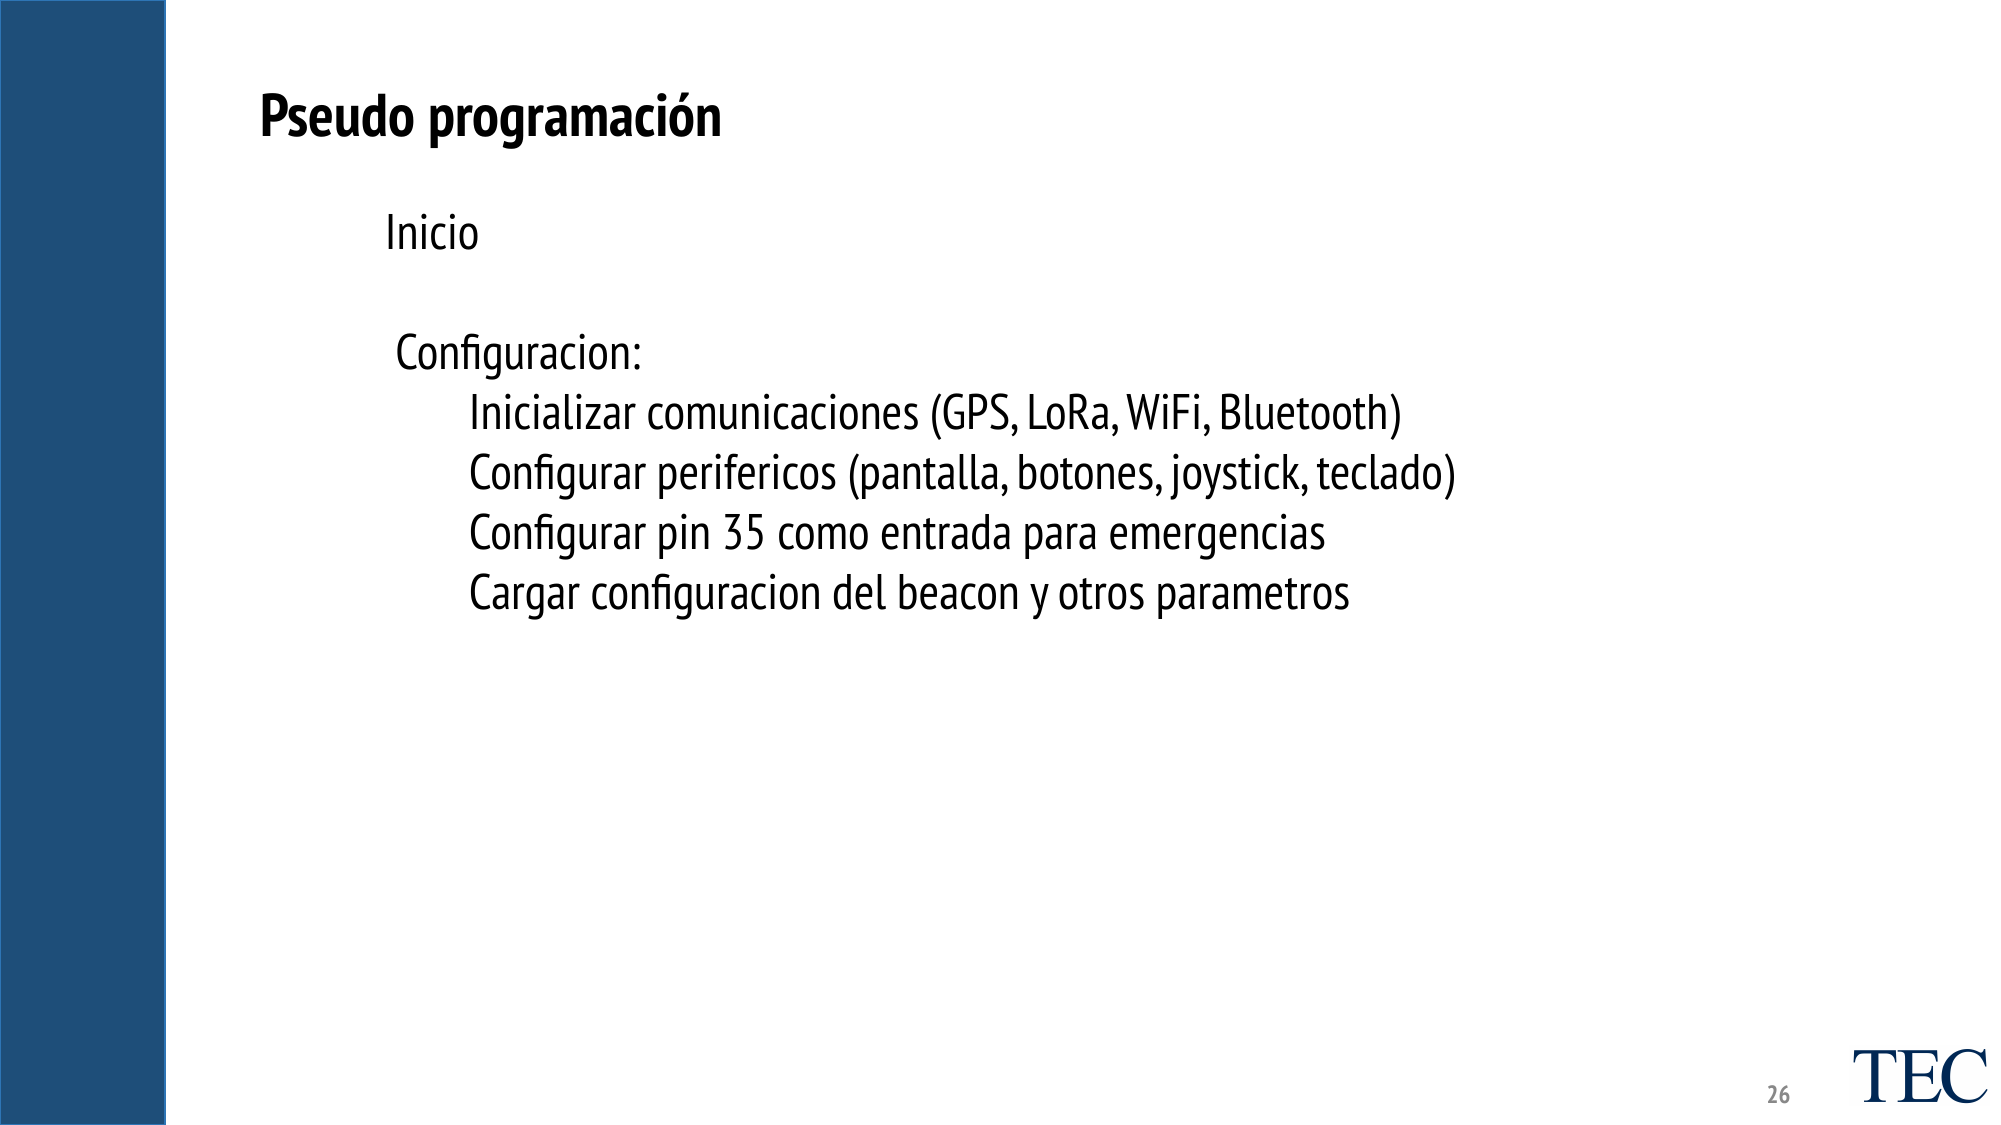

Pseudo programación
Inicio

 Configuracion:
        Inicializar comunicaciones (GPS, LoRa, WiFi, Bluetooth)
        Configurar perifericos (pantalla, botones, joystick, teclado)
        Configurar pin 35 como entrada para emergencias
        Cargar configuracion del beacon y otros parametros

26